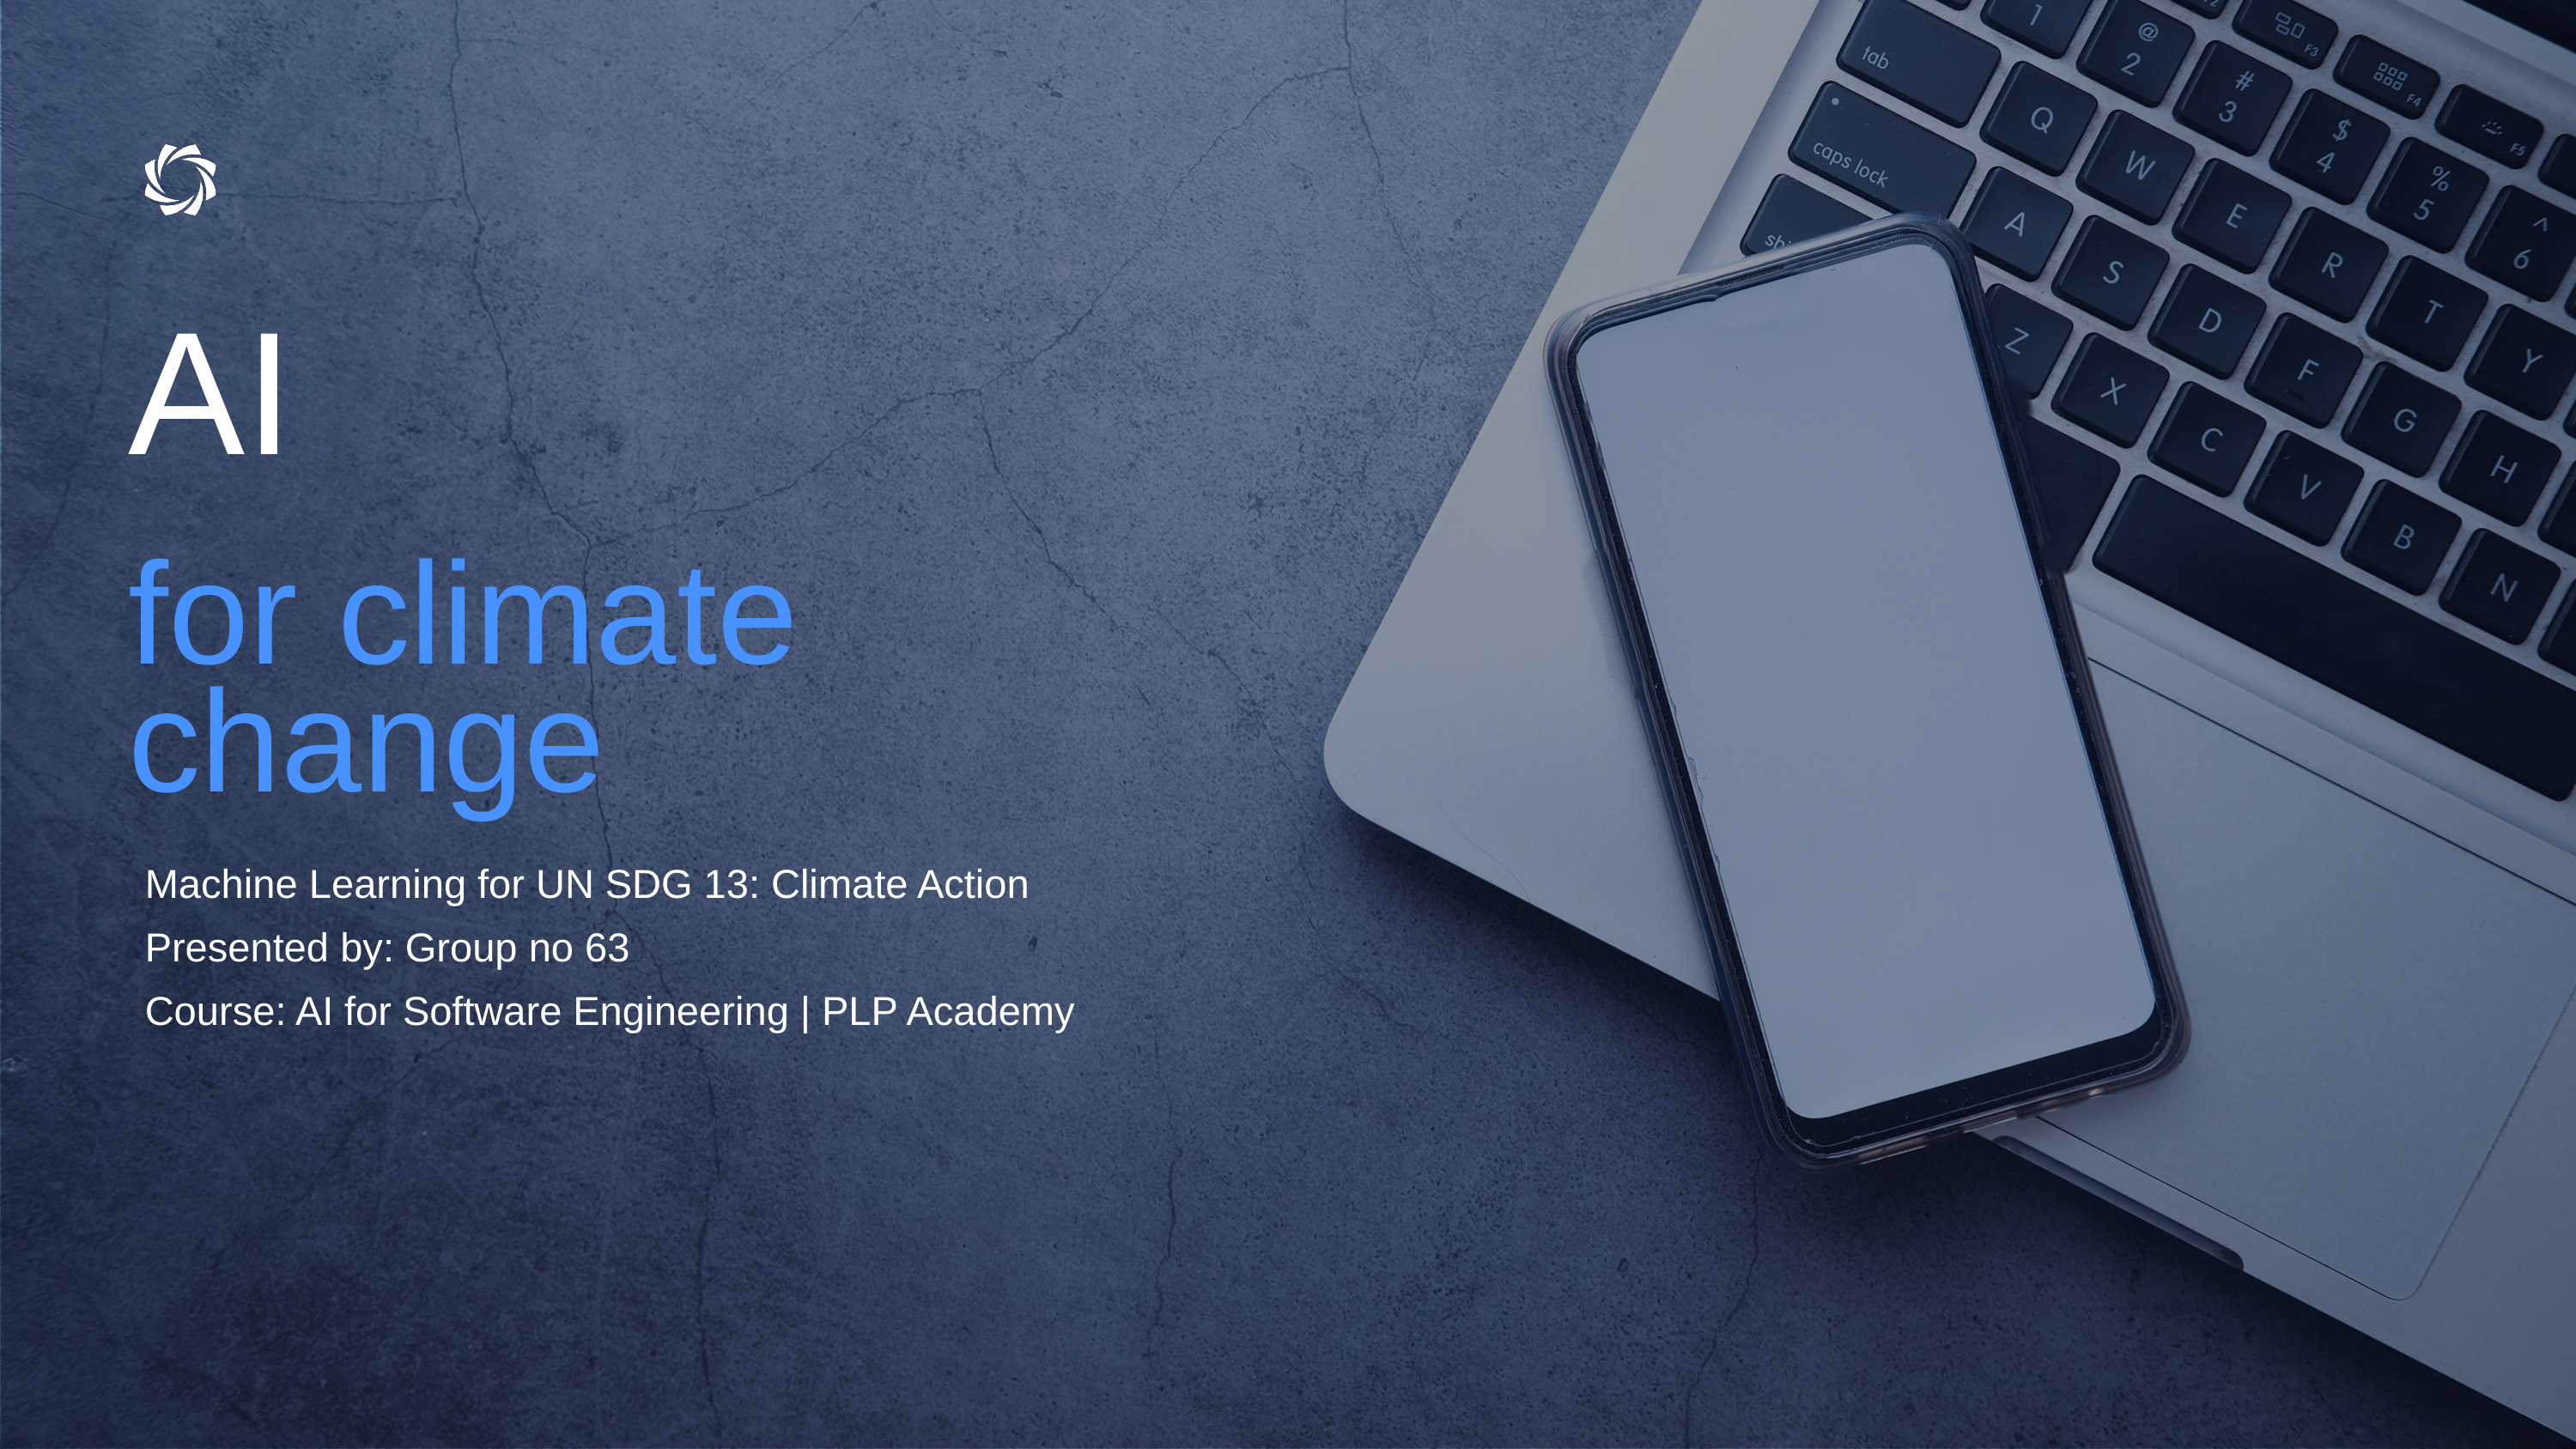

AI
for climate change
Machine Learning for UN SDG 13: Climate Action
Presented by: Group no 63
Course: AI for Software Engineering | PLP Academy